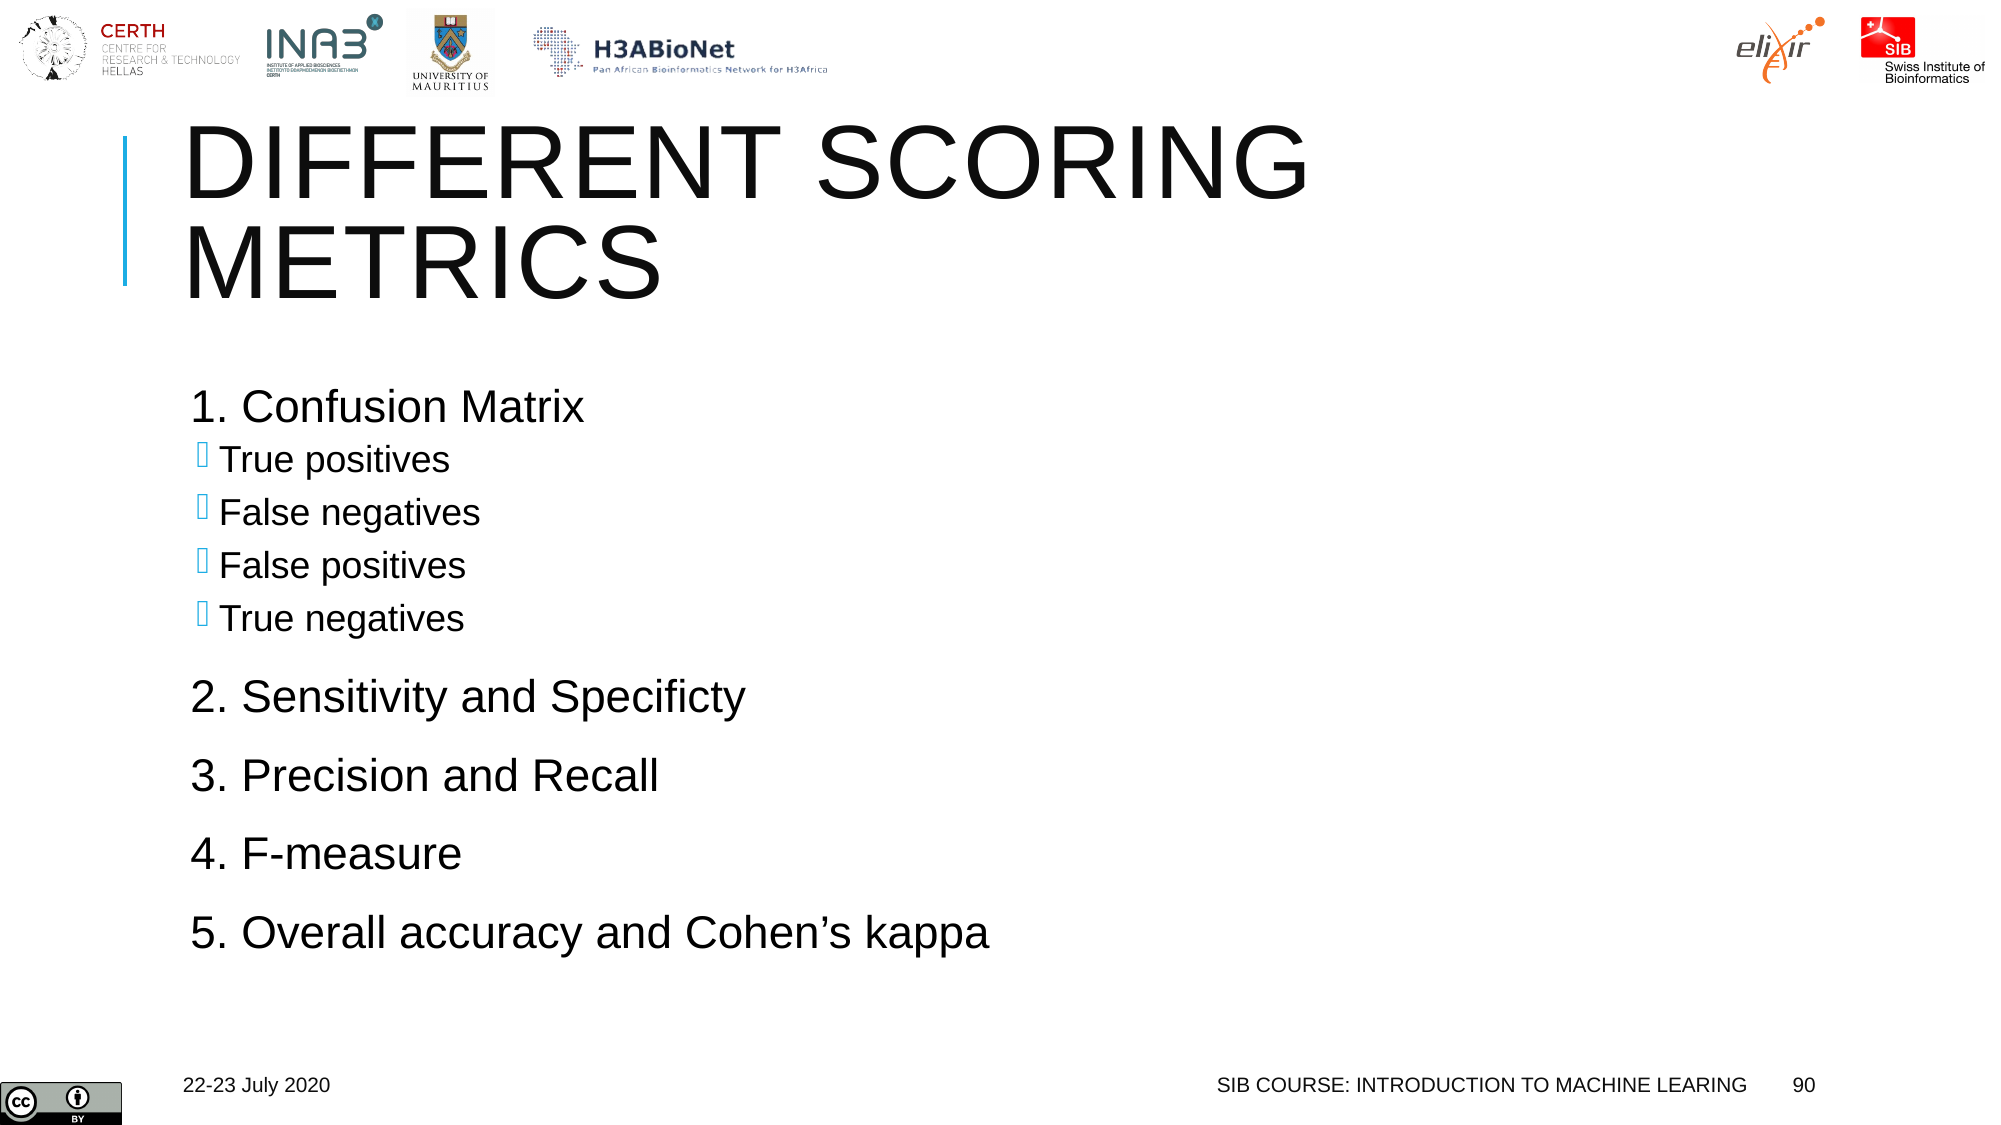

# Different Scoring metrics
1. Confusion Matrix
True positives
False negatives
False positives
True negatives
2. Sensitivity and Specificty
3. Precision and Recall
4. F-measure
5. Overall accuracy and Cohen’s kappa
22-23 July 2020
SIB Course: Introduction to Machine Learing
90